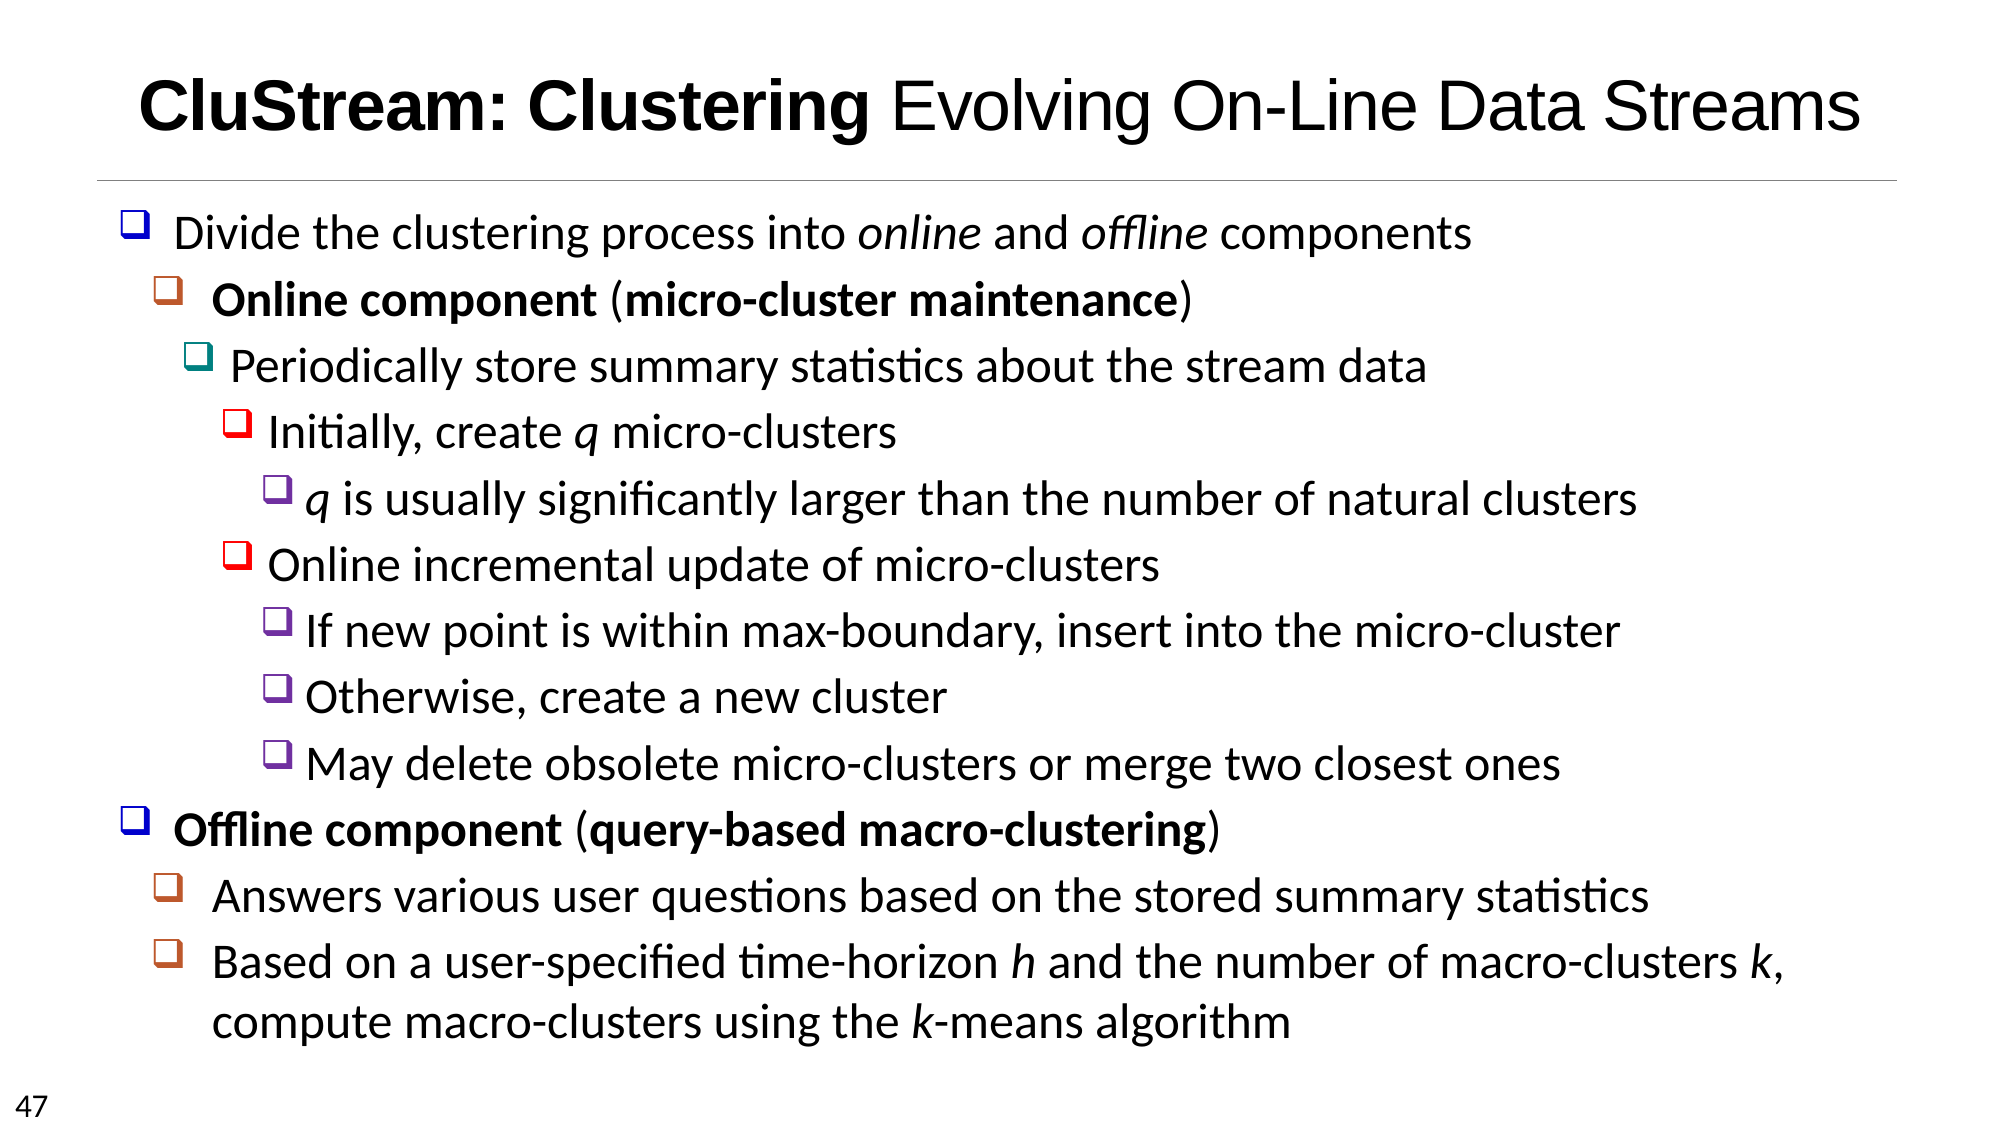

# CluStream: Clustering Evolving On-Line Data Streams
Divide the clustering process into online and offline components
Online component (micro-cluster maintenance)
Periodically store summary statistics about the stream data
Initially, create q micro-clusters
q is usually significantly larger than the number of natural clusters
Online incremental update of micro-clusters
If new point is within max-boundary, insert into the micro-cluster
Otherwise, create a new cluster
May delete obsolete micro-clusters or merge two closest ones
Offline component (query-based macro-clustering)
Answers various user questions based on the stored summary statistics
Based on a user-specified time-horizon h and the number of macro-clusters k, compute macro-clusters using the k-means algorithm